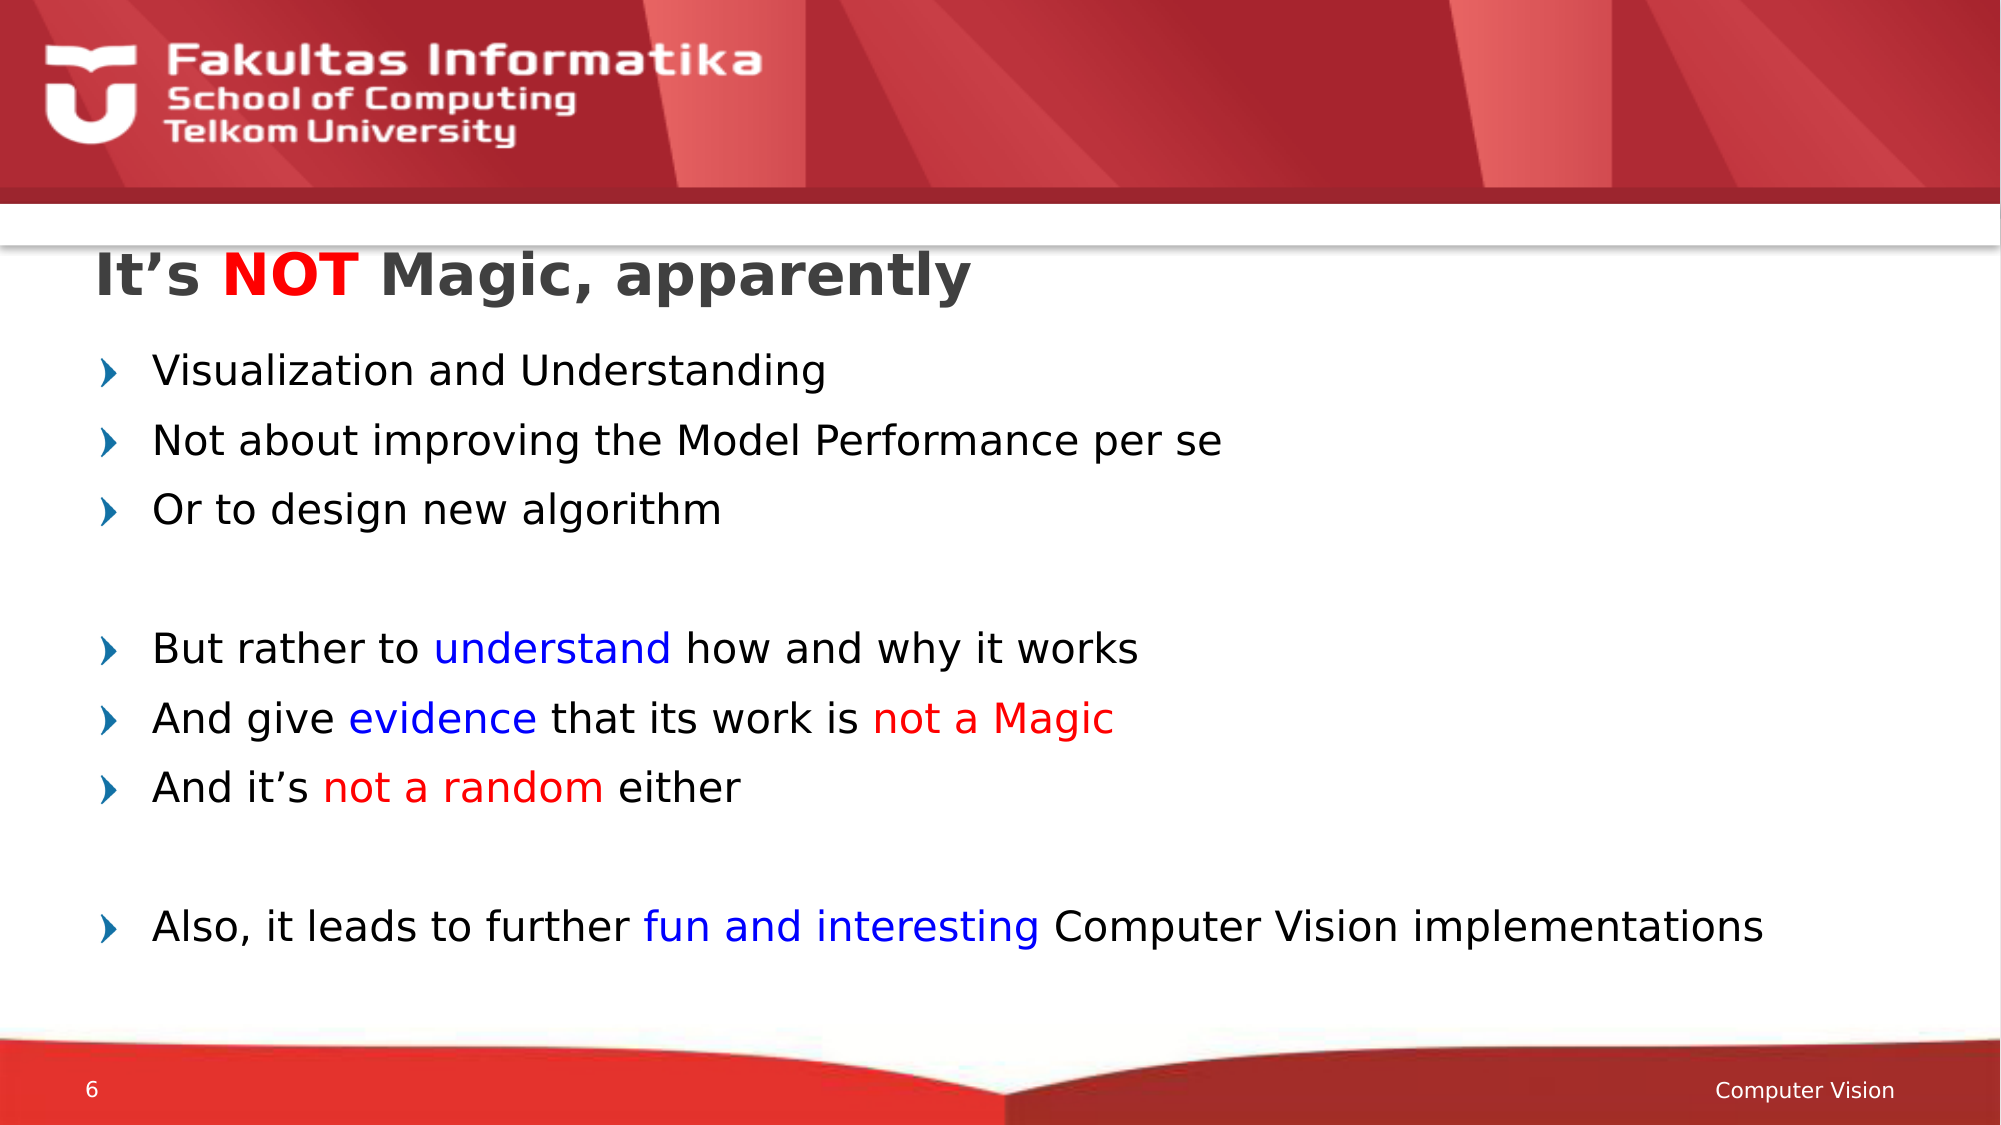

# It’s NOT Magic, apparently
Visualization and Understanding
Not about improving the Model Performance per se
Or to design new algorithm

But rather to understand how and why it works
And give evidence that its work is not a Magic
And it’s not a random either

Also, it leads to further fun and interesting Computer Vision implementations

Computer Vision
6